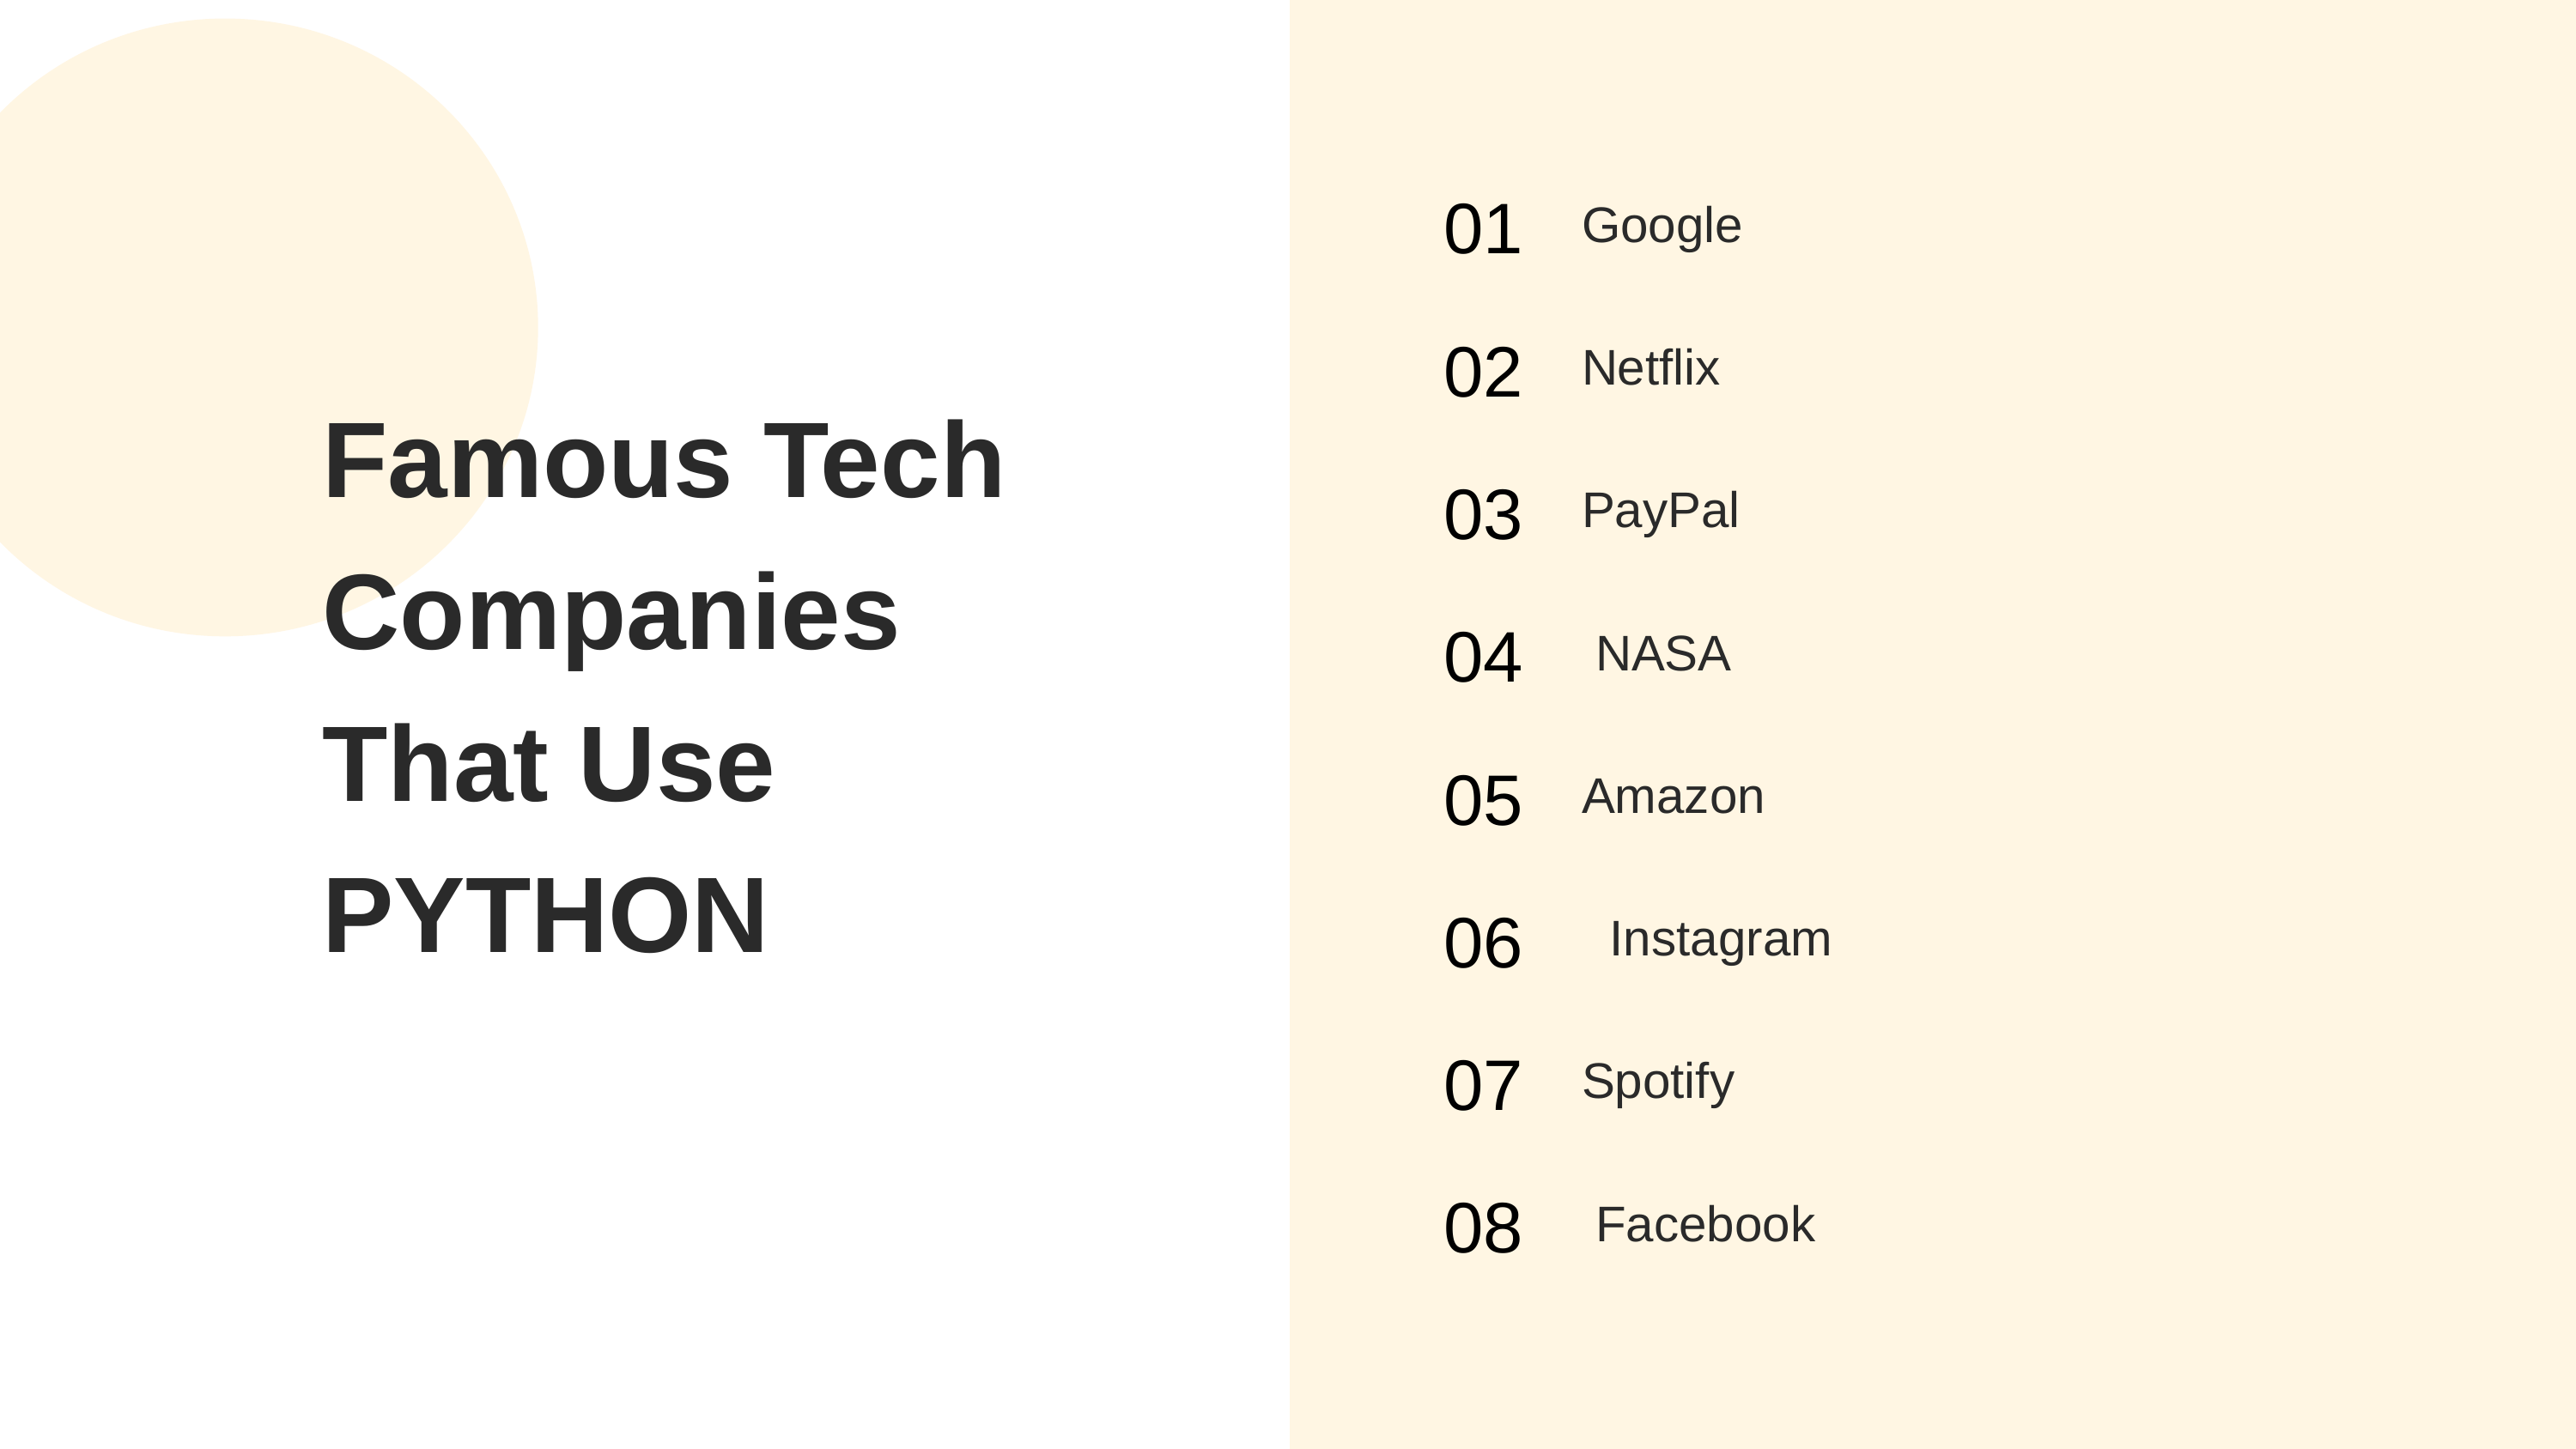

01
Google

02
Netflix

Famous Tech Companies That Use PYTHON

03
PayPal

04
 NASA

05
Amazon

06
  Instagram

07
Spotify

08

 Facebook